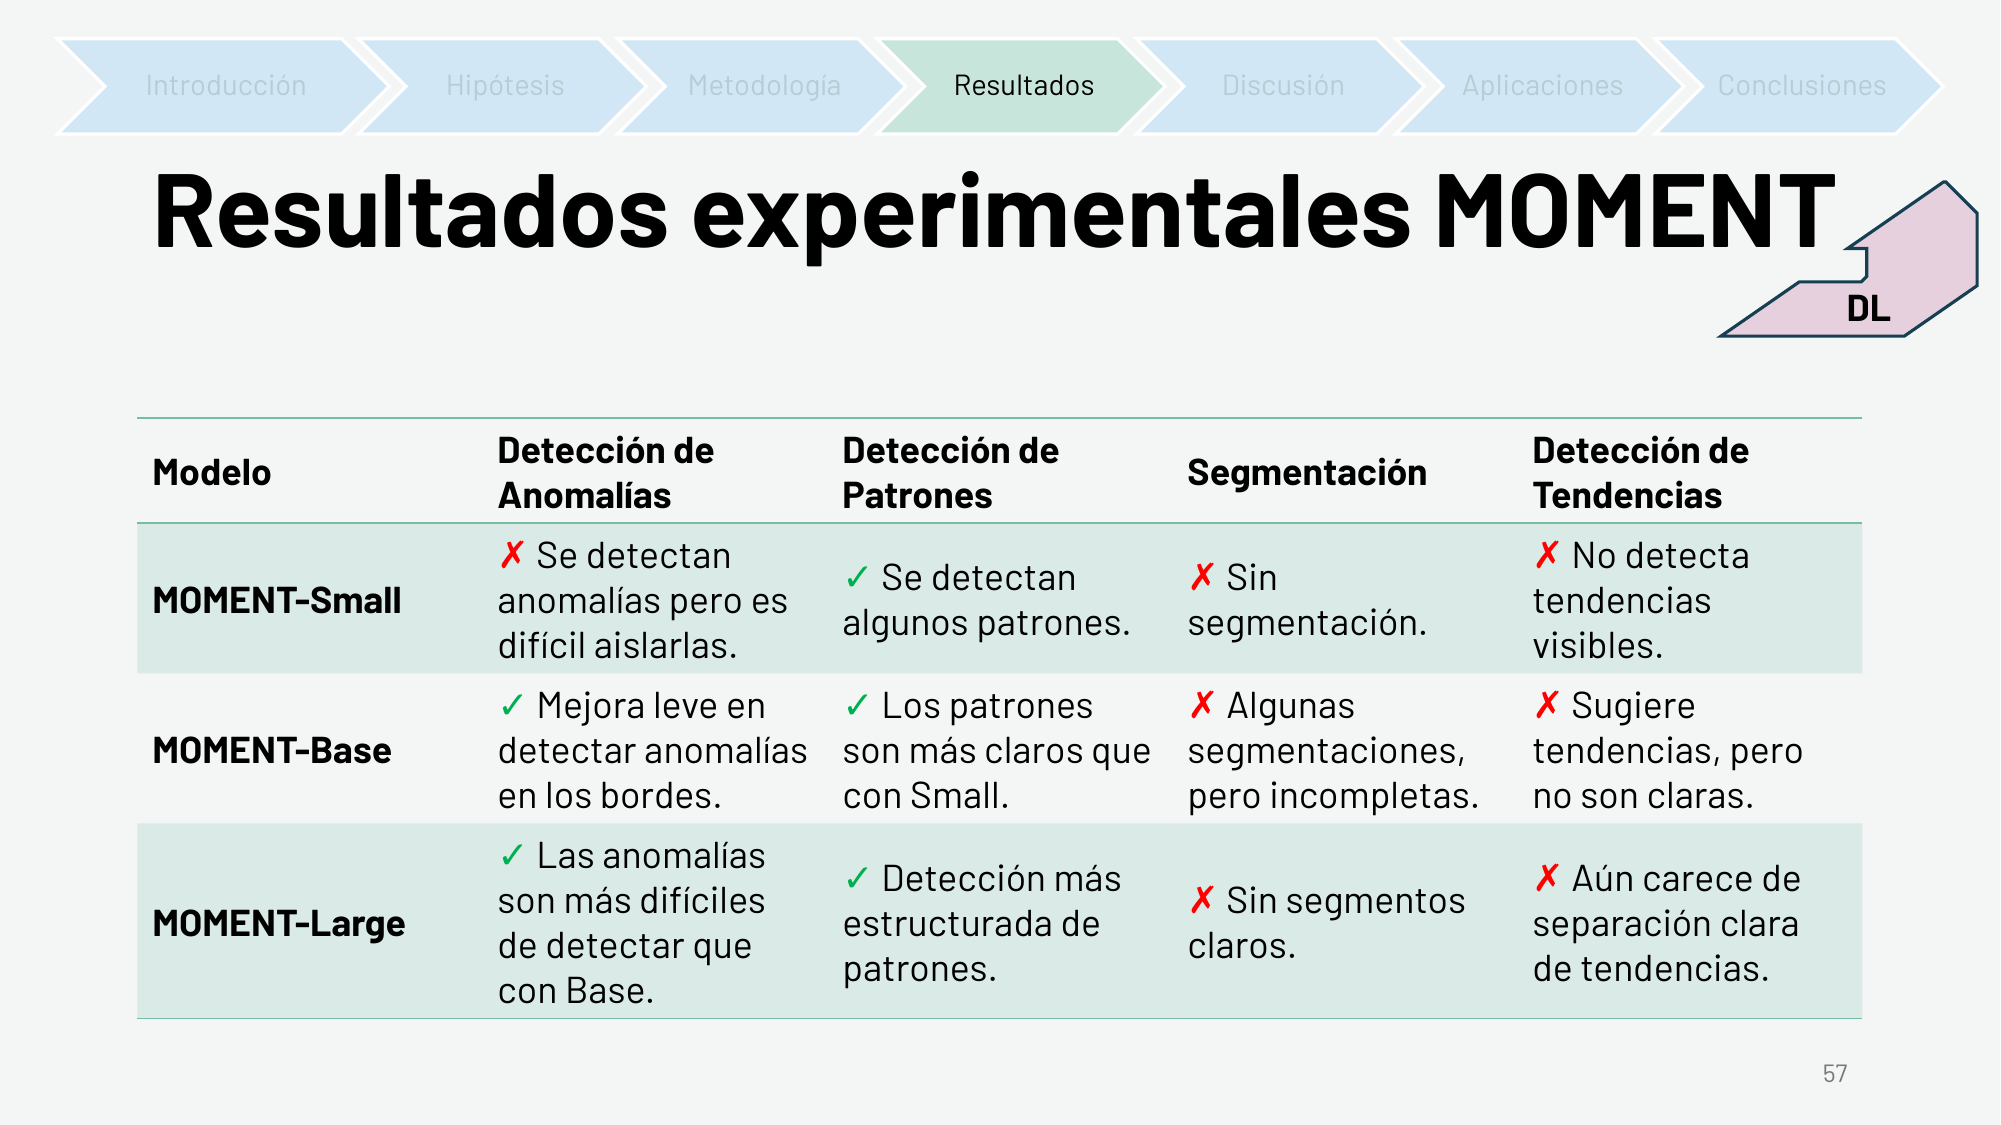

Introducción
Hipótesis
Metodología
Resultados
Discusión
Aplicaciones
Conclusiones
# Resultados experimentales MOMENT

DL
| Modelo | Detección de Anomalías | Detección de Patrones | Segmentación | Detección de Tendencias |
| --- | --- | --- | --- | --- |
| MOMENT-Small | ✗ Se detectan anomalías pero es difícil aislarlas. | ✓ Se detectan algunos patrones. | ✗ Sin segmentación. | ✗ No detecta tendencias visibles. |
| MOMENT-Base | ✓ Mejora leve en detectar anomalías en los bordes. | ✓ Los patrones son más claros que con Small. | ✗ Algunas segmentaciones, pero incompletas. | ✗ Sugiere tendencias, pero no son claras. |
| MOMENT-Large | ✓ Las anomalías son más difíciles de detectar que con Base. | ✓ Detección más estructurada de patrones. | ✗ Sin segmentos claros. | ✗ Aún carece de separación clara de tendencias. |
57